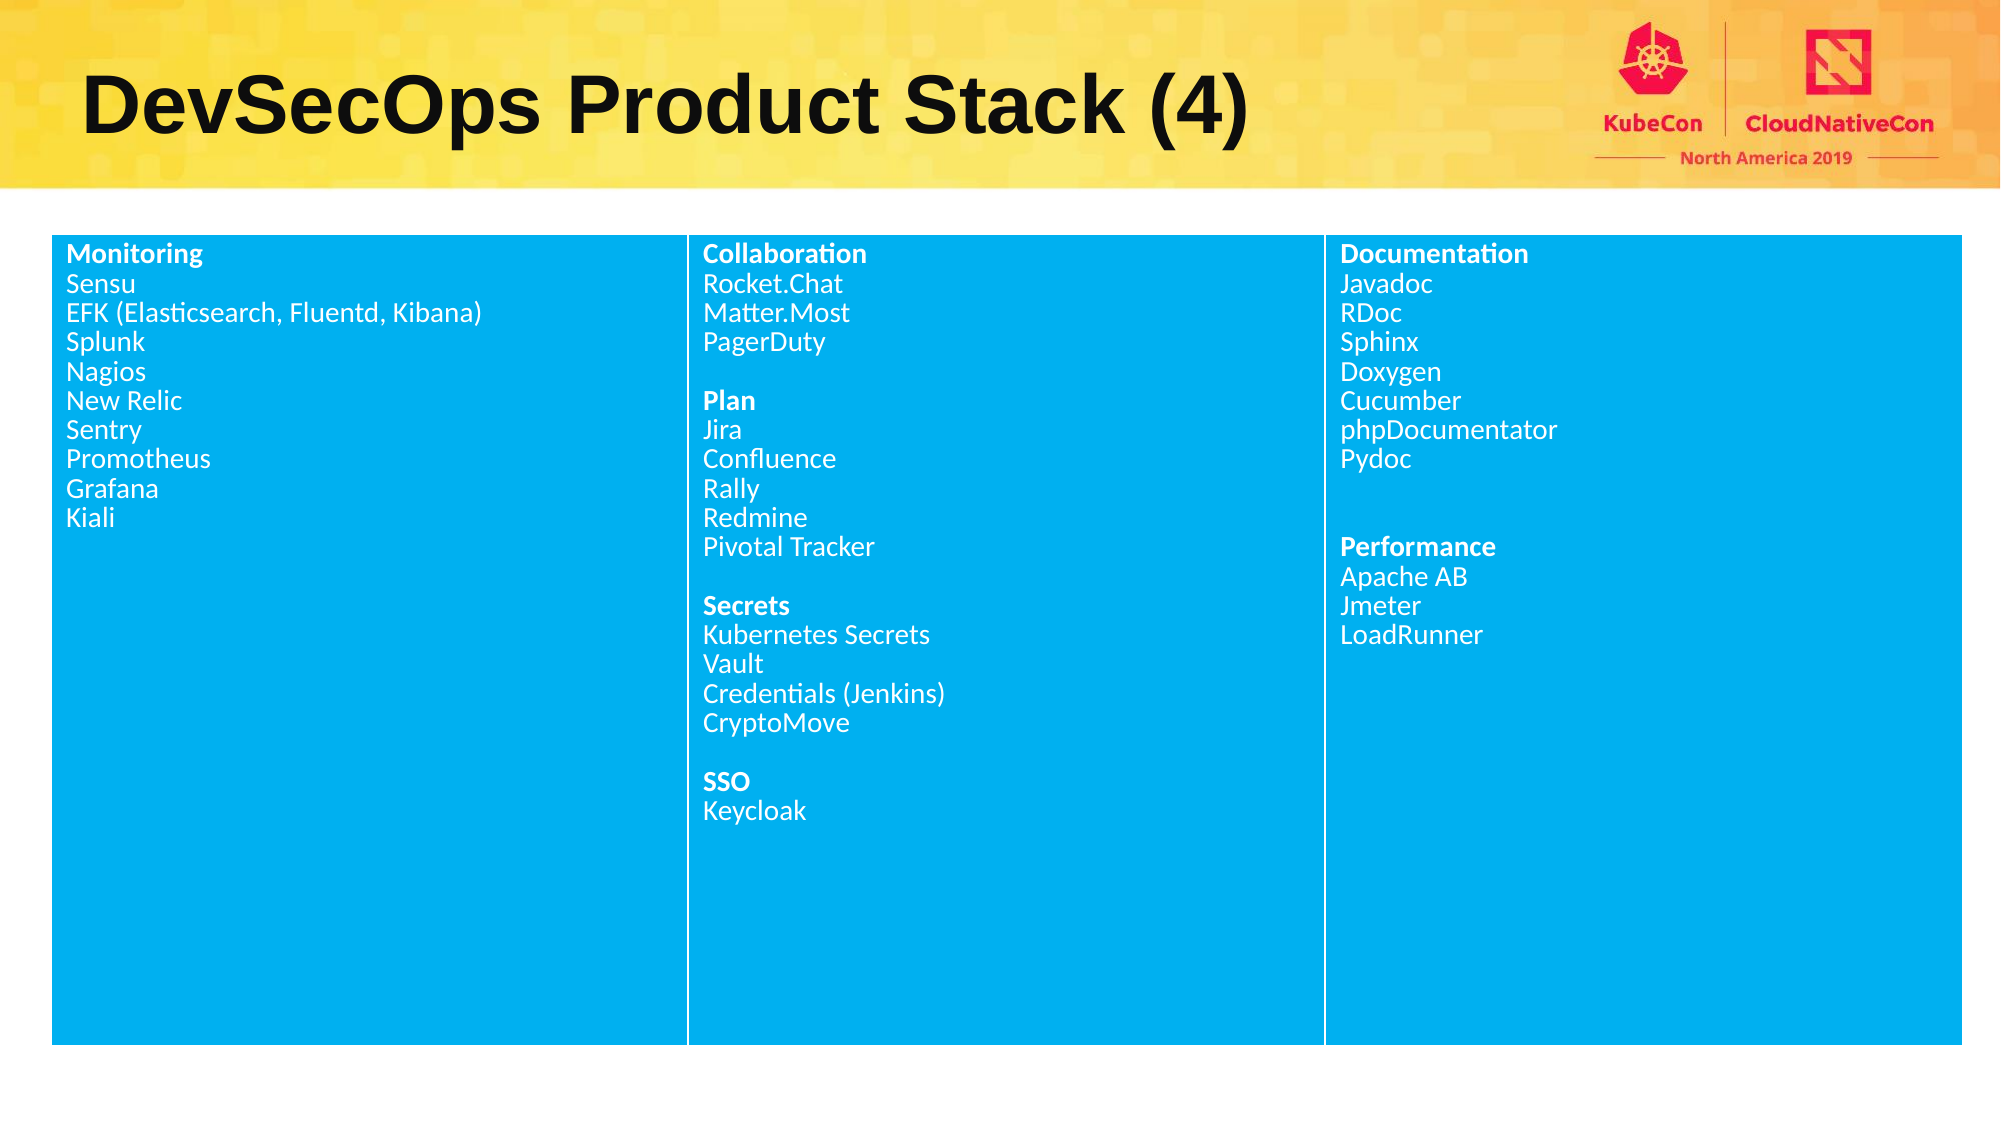

DevSecOps Product Stack (4)
| Monitoring Sensu EFK (Elasticsearch, Fluentd, Kibana) Splunk Nagios New Relic Sentry Promotheus Grafana Kiali | Collaboration Rocket.Chat Matter.Most PagerDuty Plan Jira Confluence Rally Redmine Pivotal Tracker Secrets Kubernetes Secrets Vault Credentials (Jenkins) CryptoMove SSO Keycloak | Documentation Javadoc RDoc Sphinx Doxygen Cucumber phpDocumentator Pydoc Performance Apache AB Jmeter LoadRunner |
| --- | --- | --- |